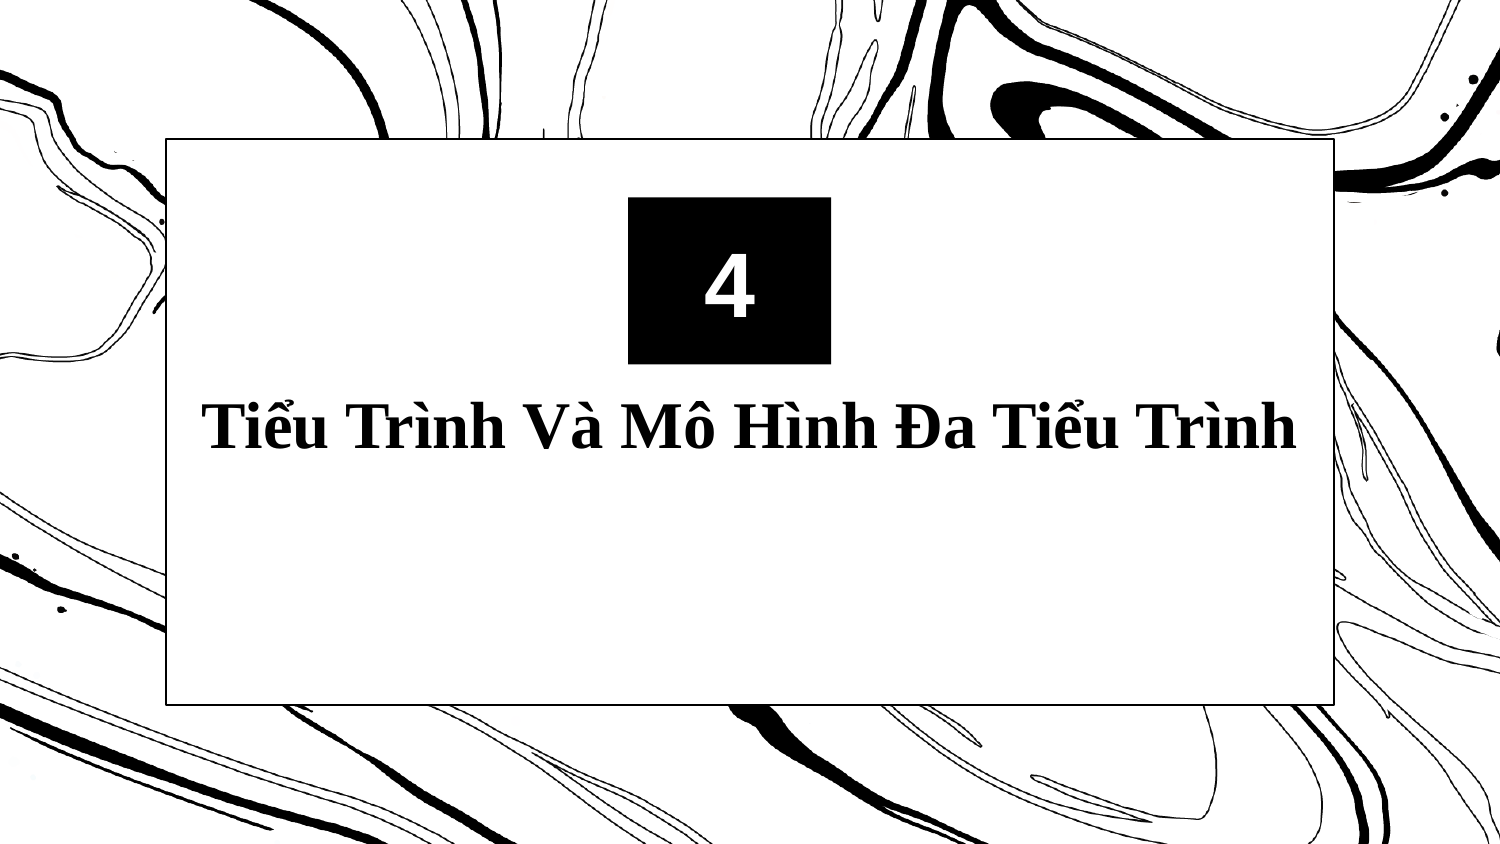

4
# Tiểu Trình Và Mô Hình Đa Tiểu Trình